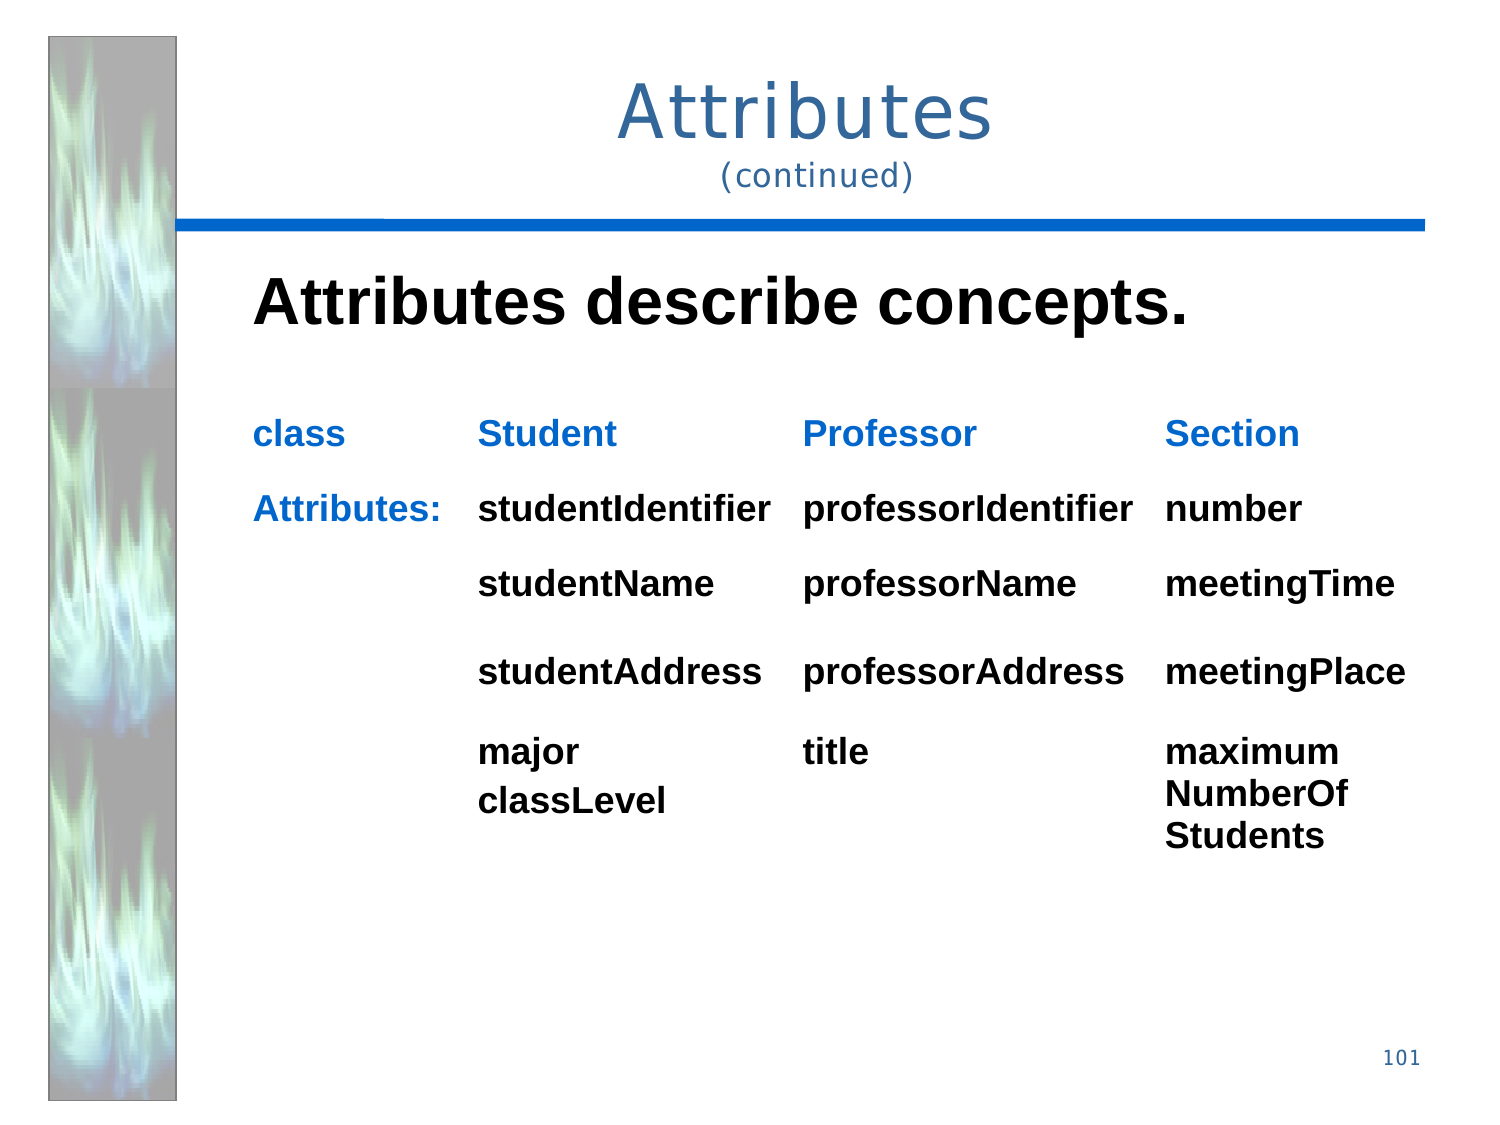

# Attributes (continued)
Attributes describe concepts.

| class | Student | Professor | Section |
| --- | --- | --- | --- |
| Attributes: | studentIdentifier | professorIdentifier | number |
|  | studentName | professorName | meetingTime |
|  | studentAddress | professorAddress | meetingPlace |
|  | major classLevel | title | maximum NumberOf Students |
|  |  |  |  |
101